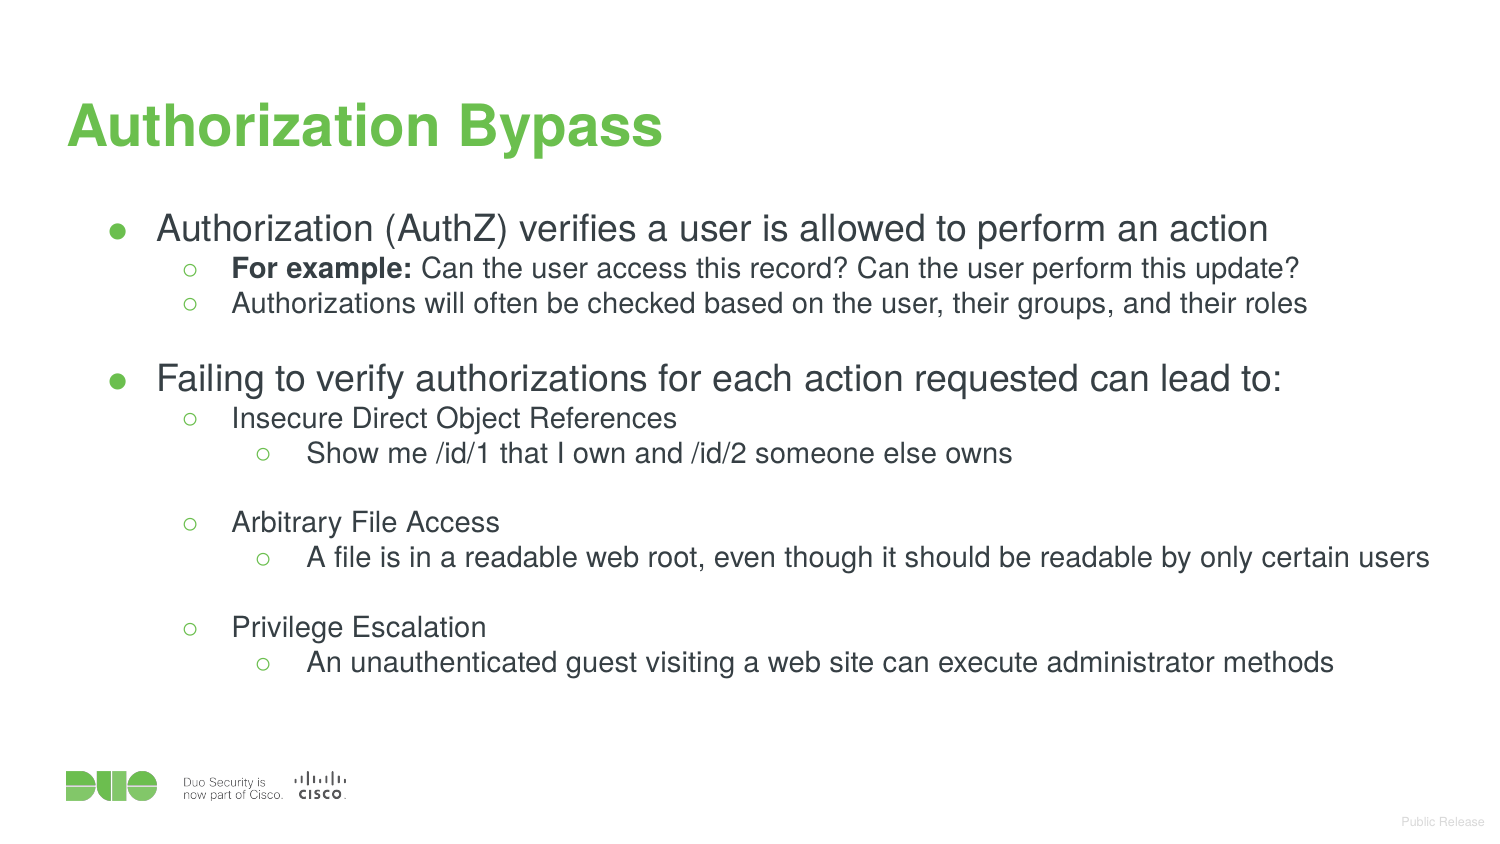

# Authorization Bypass
Authorization (AuthZ) verifies a user is allowed to perform an action
For example: Can the user access this record? Can the user perform this update?
Authorizations will often be checked based on the user, their groups, and their roles
Failing to verify authorizations for each action requested can lead to:
Insecure Direct Object References
Show me /id/1 that I own and /id/2 someone else owns
Arbitrary File Access
A file is in a readable web root, even though it should be readable by only certain users
Privilege Escalation
An unauthenticated guest visiting a web site can execute administrator methods